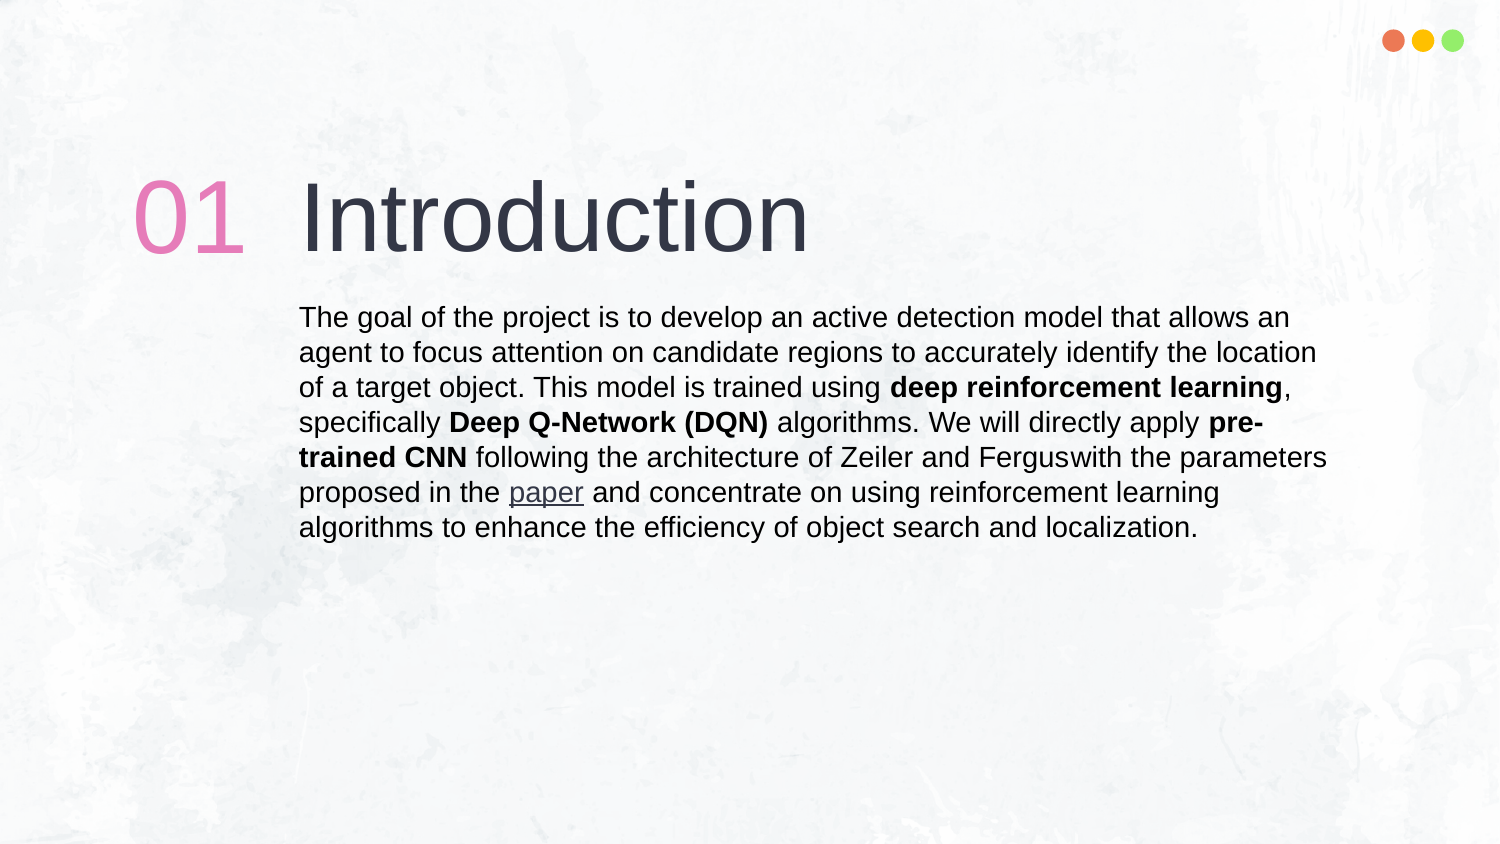

01
# Introduction

The goal of the project is to develop an active detection model that allows an agent to focus attention on candidate regions to accurately identify the location of a target object. This model is trained using deep reinforcement learning, specifically Deep Q-Network (DQN) algorithms. We will directly apply pre-trained CNN following the architecture of Zeiler and Ferguswith the parameters proposed in the paper and concentrate on using reinforcement learning algorithms to enhance the efficiency of object search and localization.